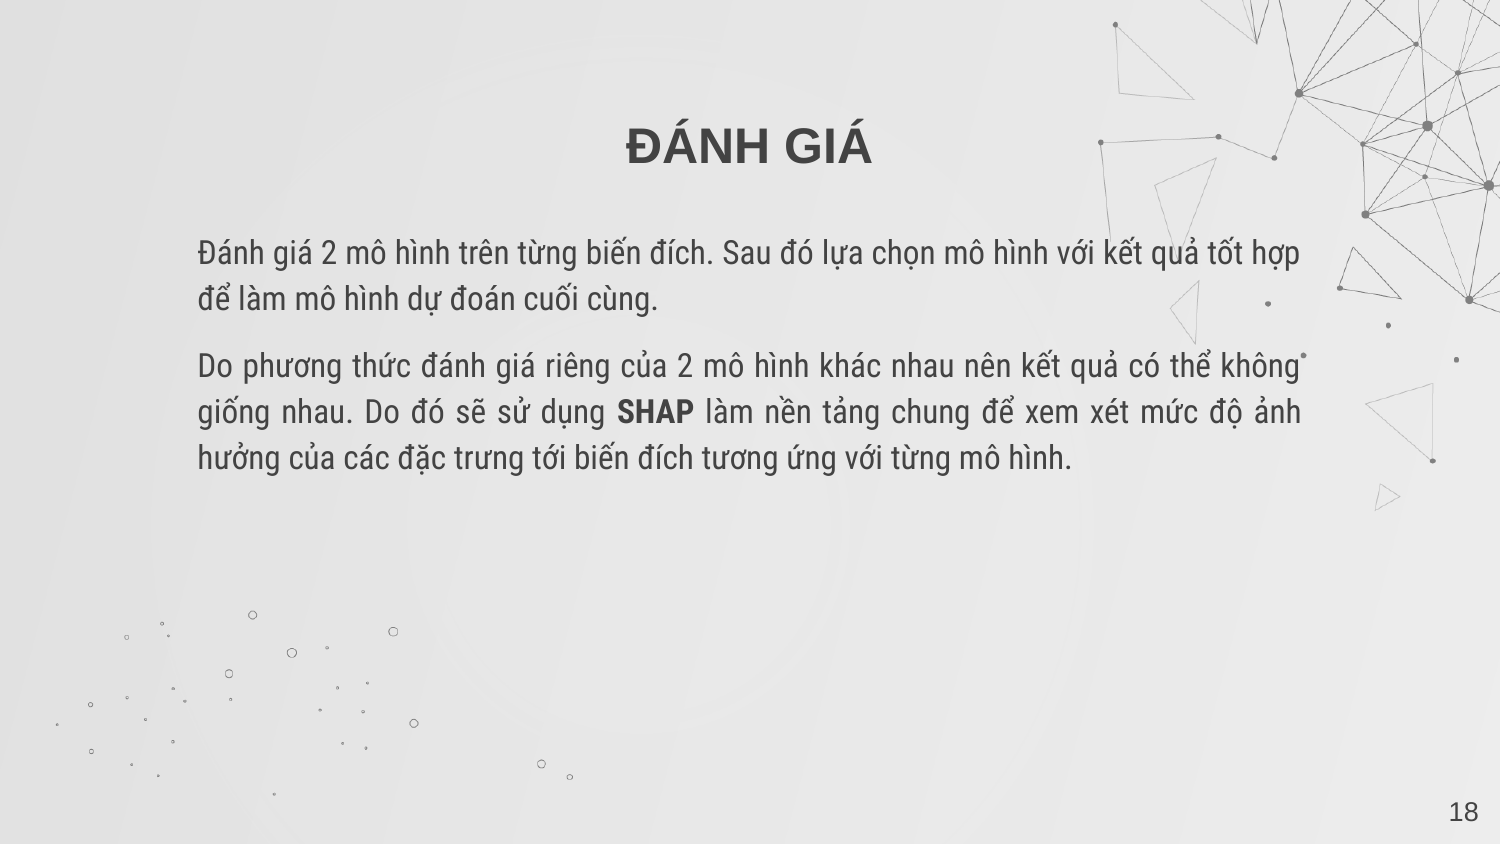

ĐÁNH GIÁ
Đánh giá 2 mô hình trên từng biến đích. Sau đó lựa chọn mô hình với kết quả tốt hợp để làm mô hình dự đoán cuối cùng.
Do phương thức đánh giá riêng của 2 mô hình khác nhau nên kết quả có thể không giống nhau. Do đó sẽ sử dụng SHAP làm nền tảng chung để xem xét mức độ ảnh hưởng của các đặc trưng tới biến đích tương ứng với từng mô hình.

18